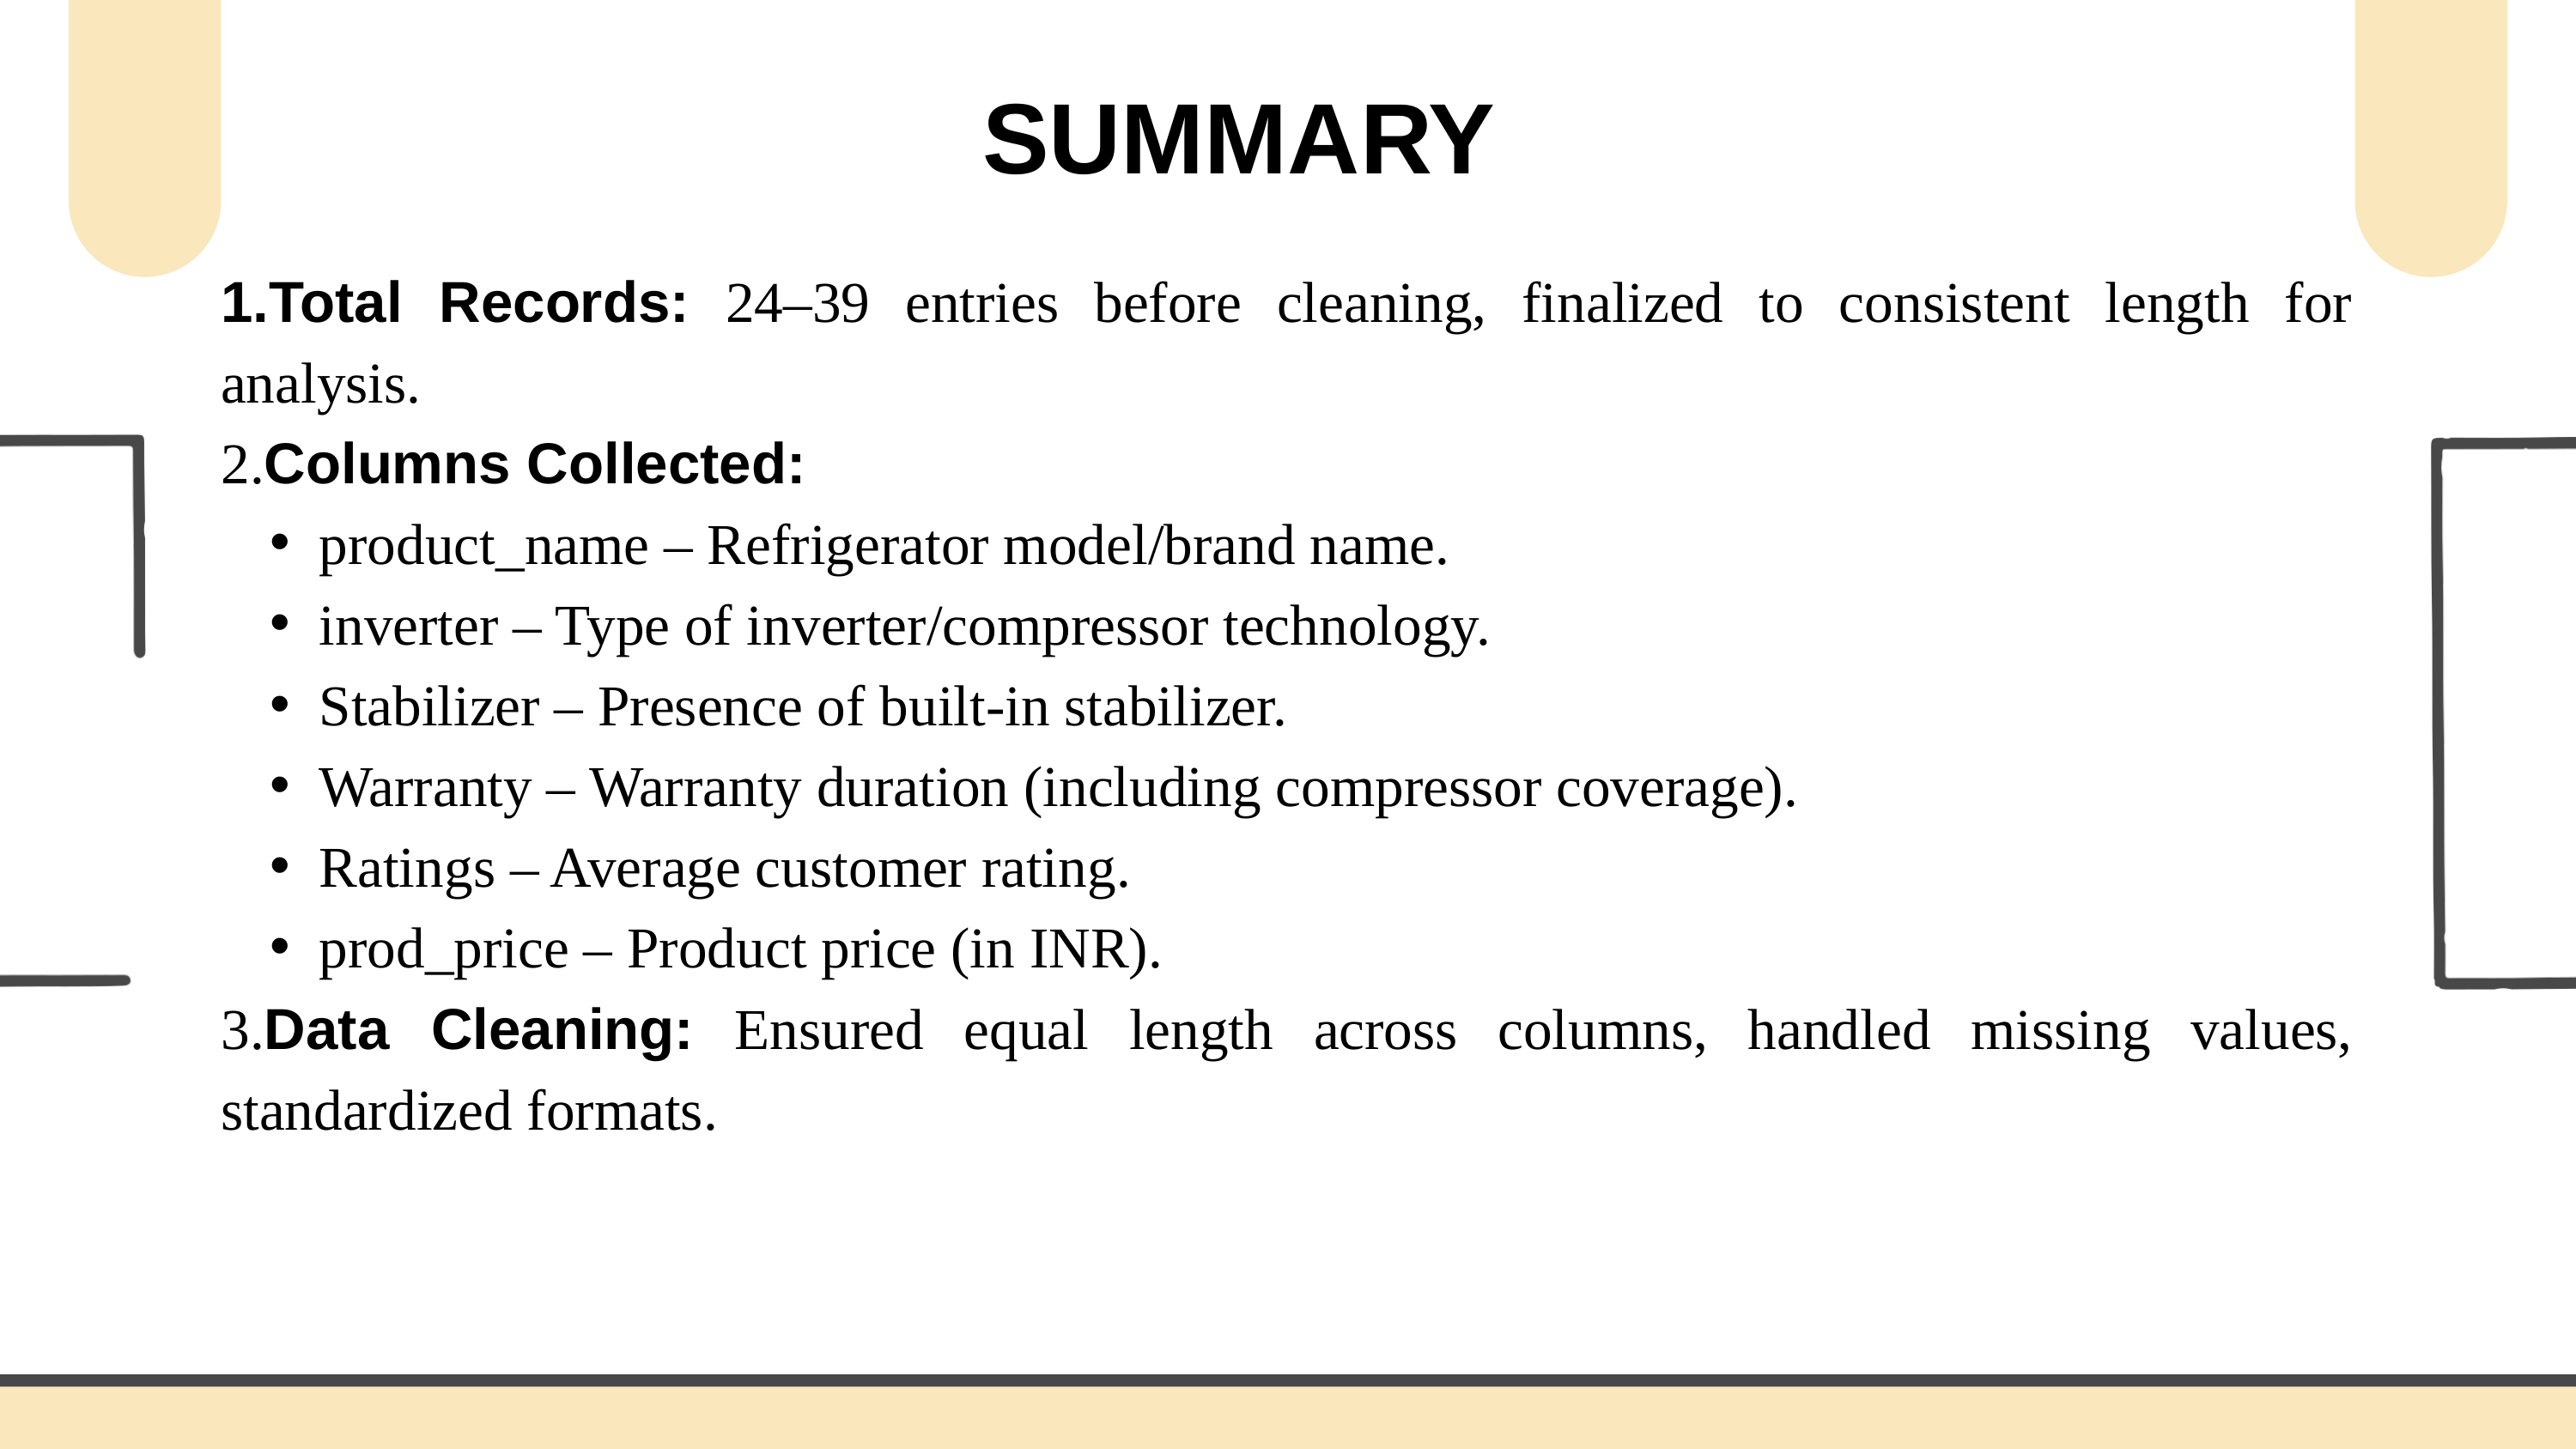

SUMMARY
1.Total Records: 24–39 entries before cleaning, finalized to consistent length for analysis.
2.Columns Collected:
product_name – Refrigerator model/brand name.
inverter – Type of inverter/compressor technology.
Stabilizer – Presence of built-in stabilizer.
Warranty – Warranty duration (including compressor coverage).
Ratings – Average customer rating.
prod_price – Product price (in INR).
3.Data Cleaning: Ensured equal length across columns, handled missing values, standardized formats.